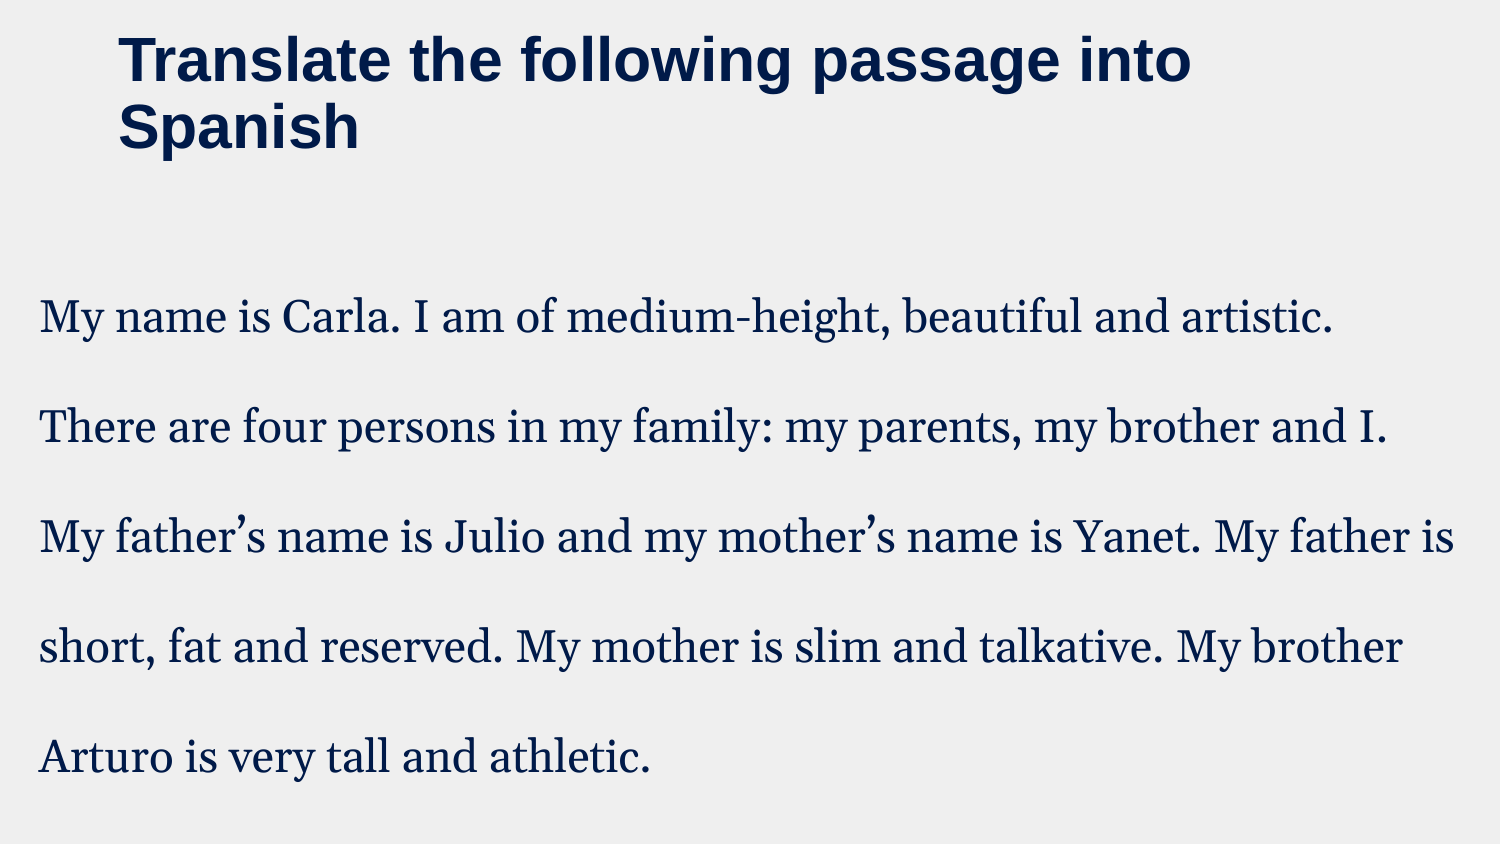

# Translate the following passage into Spanish
My name is Carla. I am of medium-height, beautiful and artistic. There are four persons in my family: my parents, my brother and I. My father’s name is Julio and my mother’s name is Yanet. My father is short, fat and reserved. My mother is slim and talkative. My brother Arturo is very tall and athletic.
________
*very - muy